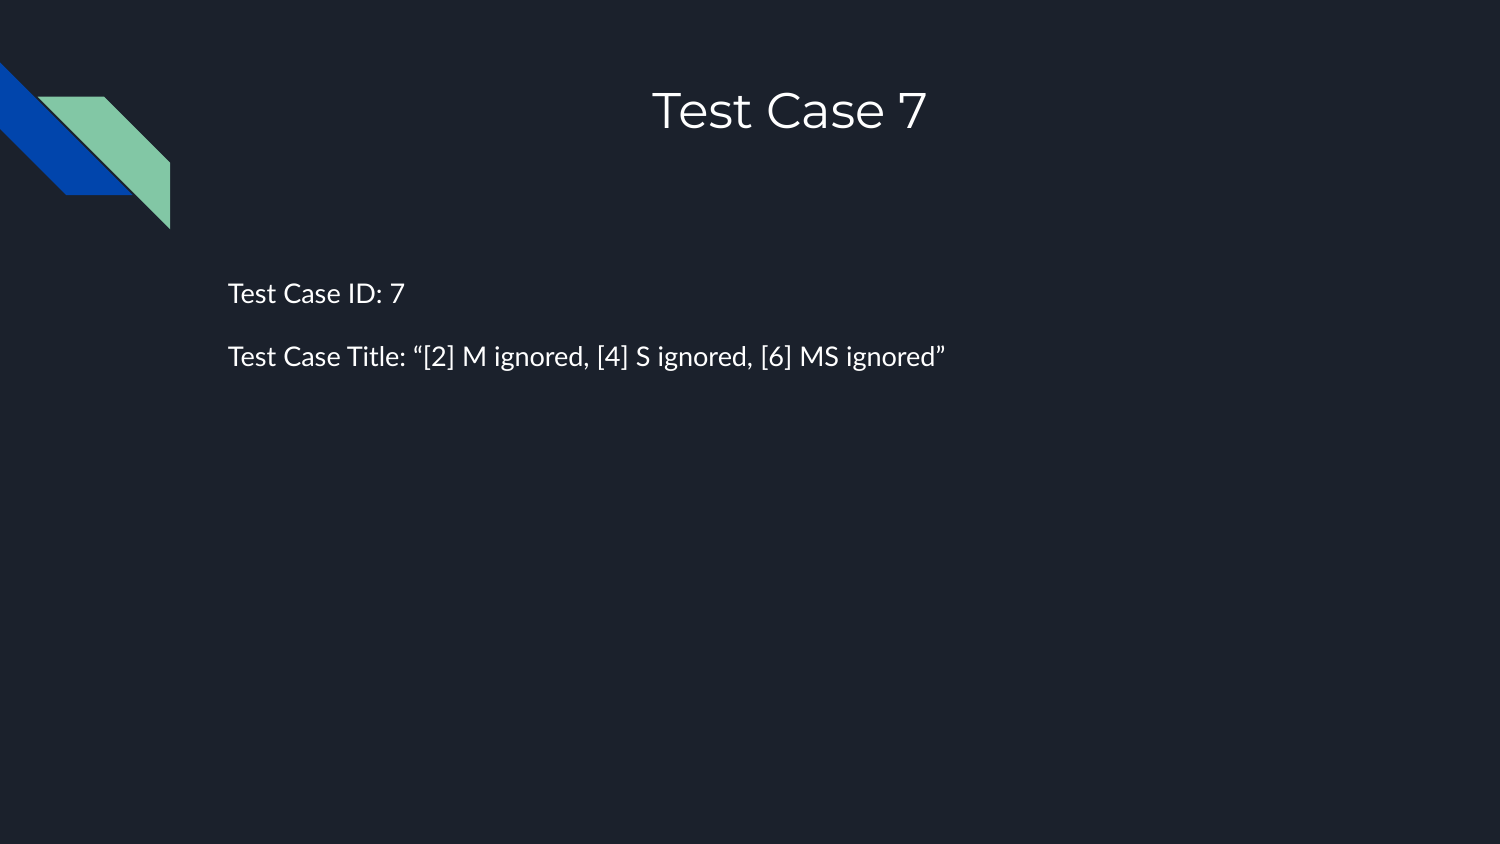

# Test Case 7
Test Case ID: 7
Test Case Title: “[2] M ignored, [4] S ignored, [6] MS ignored”